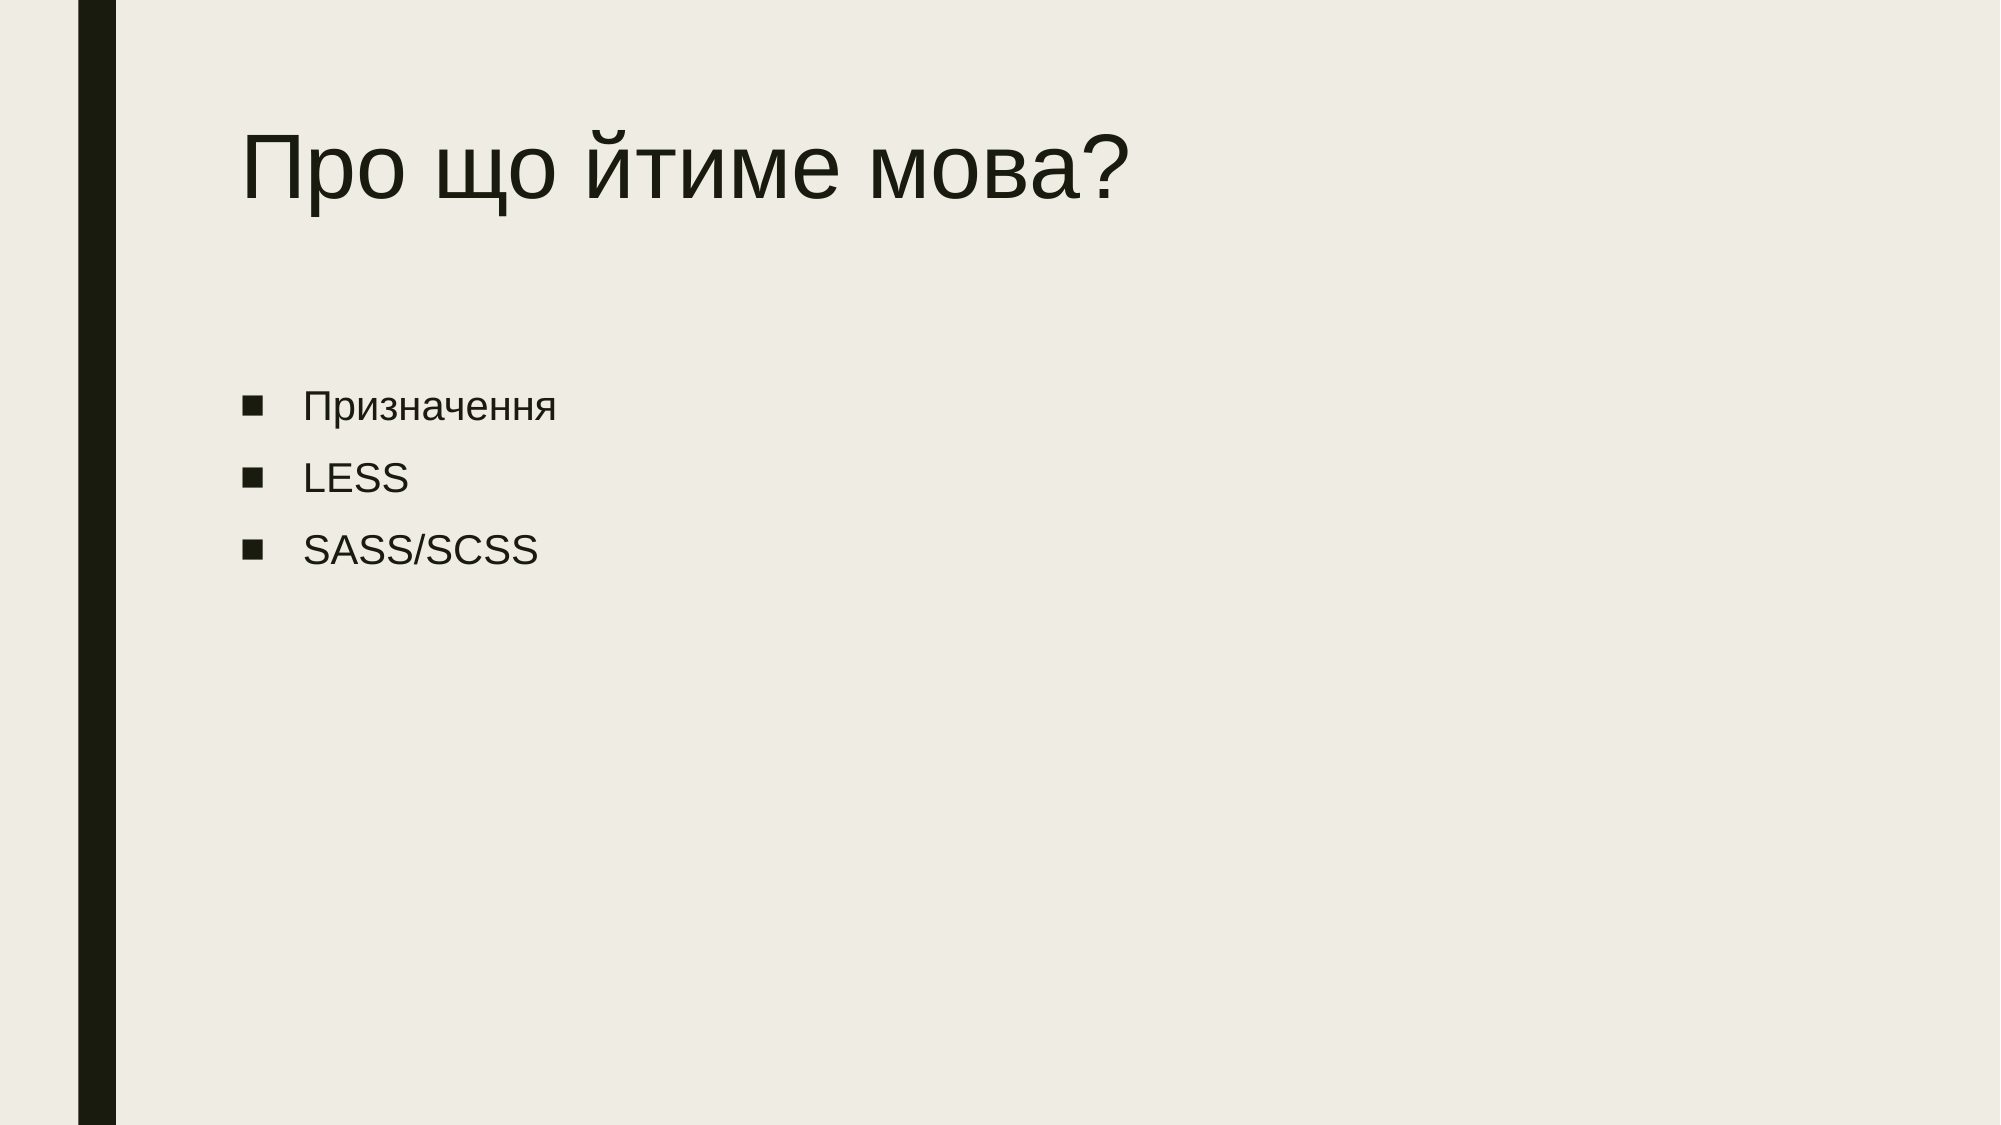

# Про що йтиме мова?
Призначення
LESS
SASS/SCSS